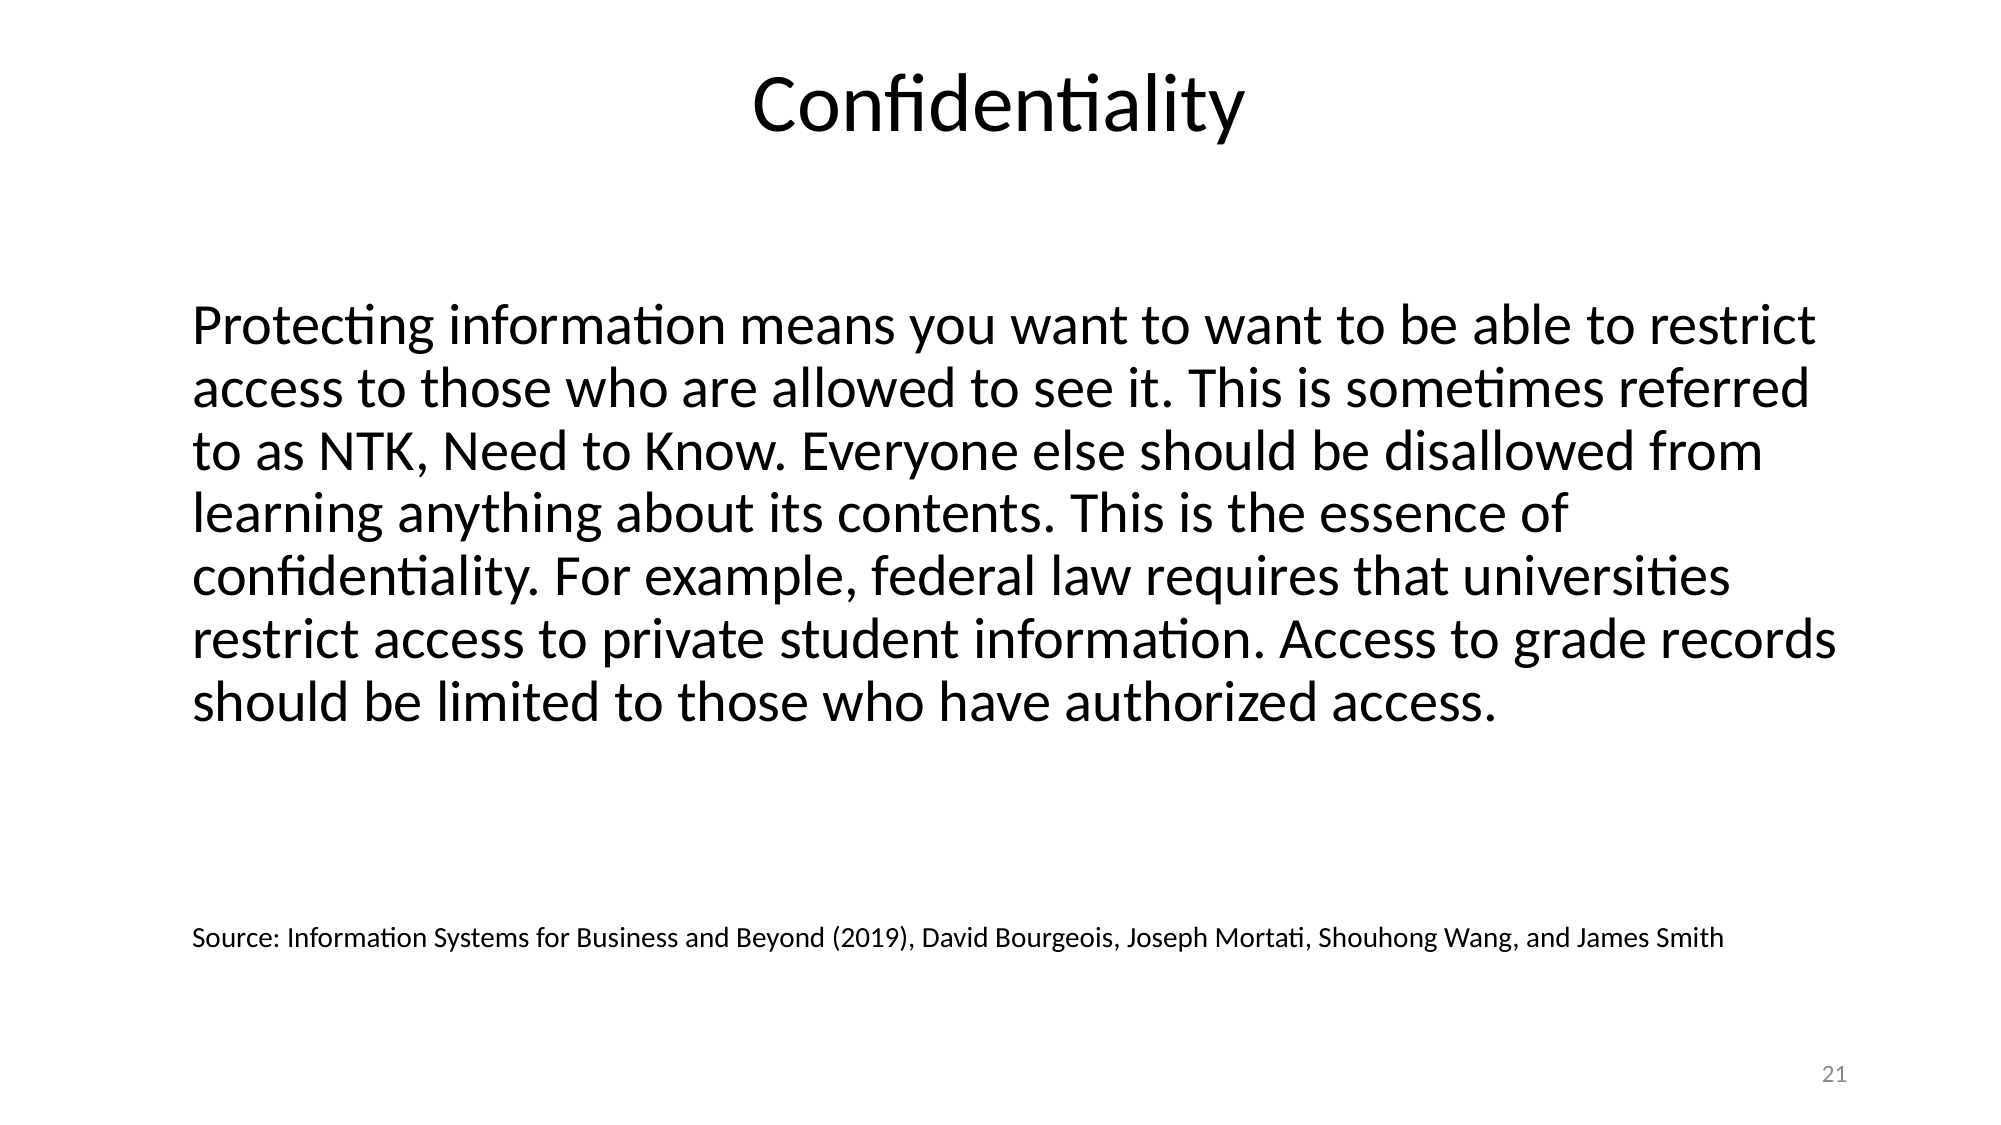

# Confidentiality

Protecting information means you want to want to be able to restrict access to those who are allowed to see it. This is sometimes referred to as NTK, Need to Know. Everyone else should be disallowed from learning anything about its contents. This is the essence of confidentiality. For example, federal law requires that universities restrict access to private student information. Access to grade records should be limited to those who have authorized access.

Source: Information Systems for Business and Beyond (2019), David Bourgeois, Joseph Mortati, Shouhong Wang, and James Smith

21